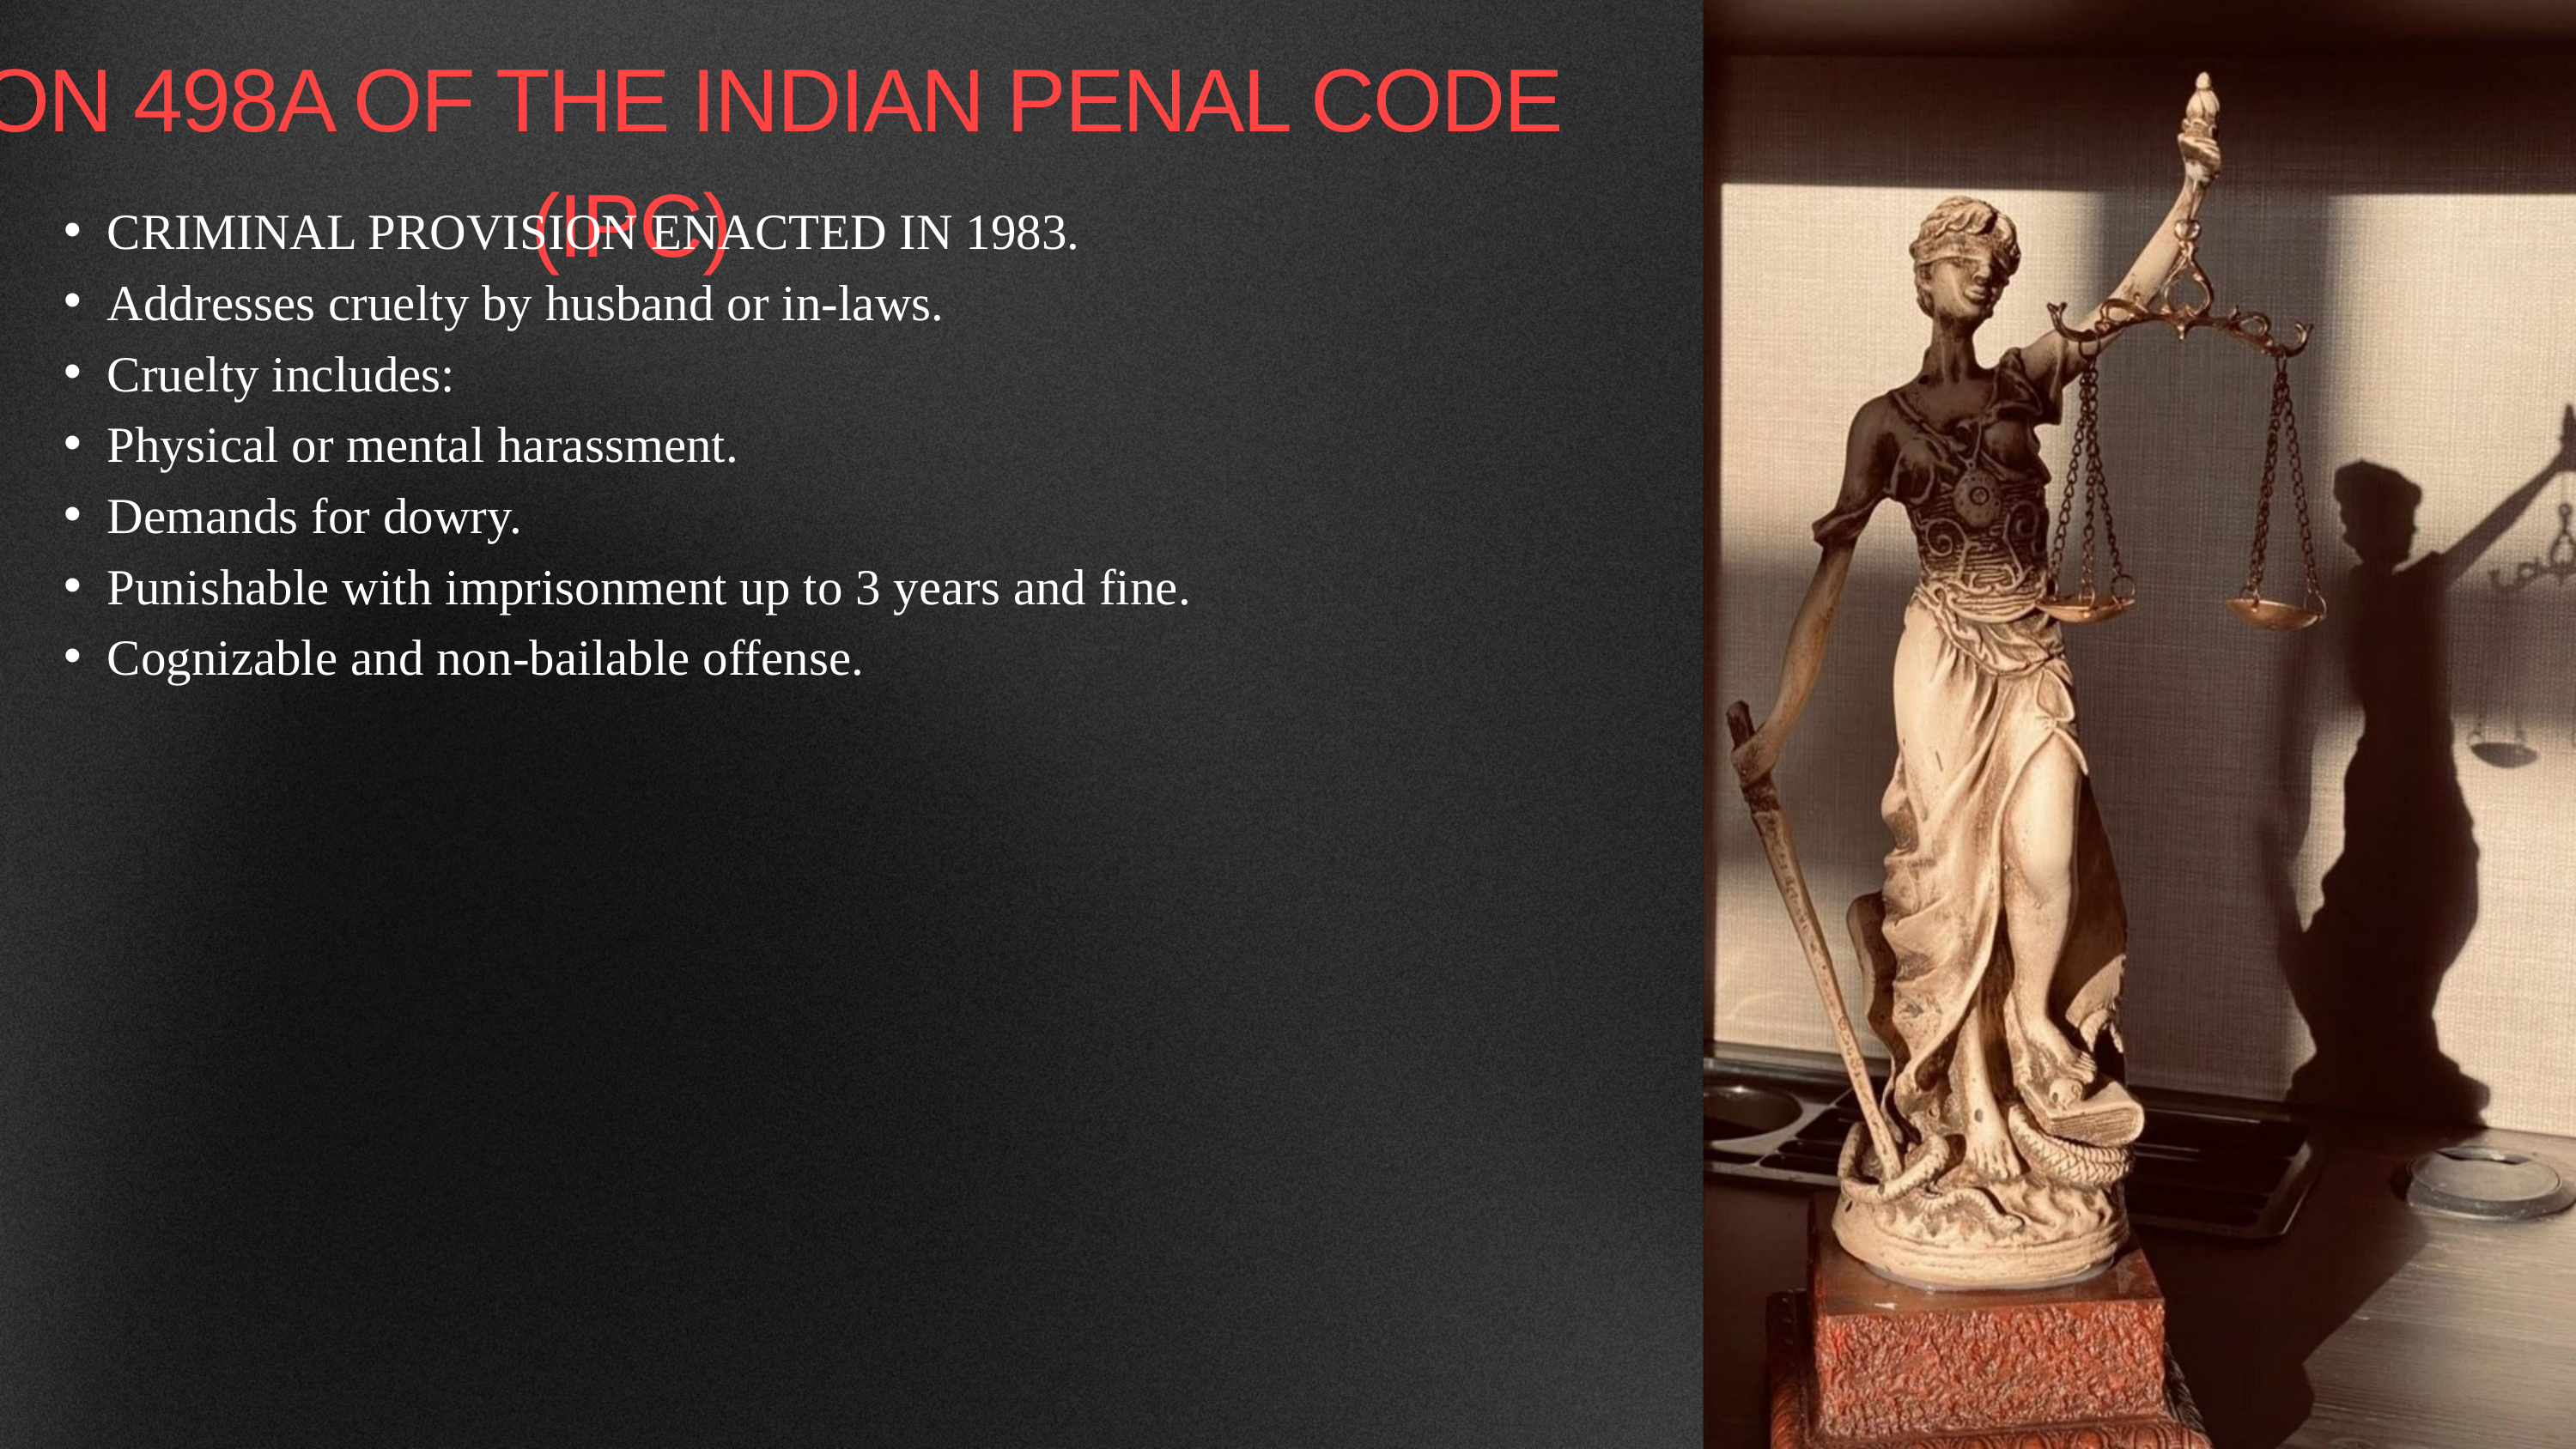

SECTION 498A OF THE INDIAN PENAL CODE (IPC)
CRIMINAL PROVISION ENACTED IN 1983.
Addresses cruelty by husband or in-laws.
Cruelty includes:
Physical or mental harassment.
Demands for dowry.
Punishable with imprisonment up to 3 years and fine.
Cognizable and non-bailable offense.